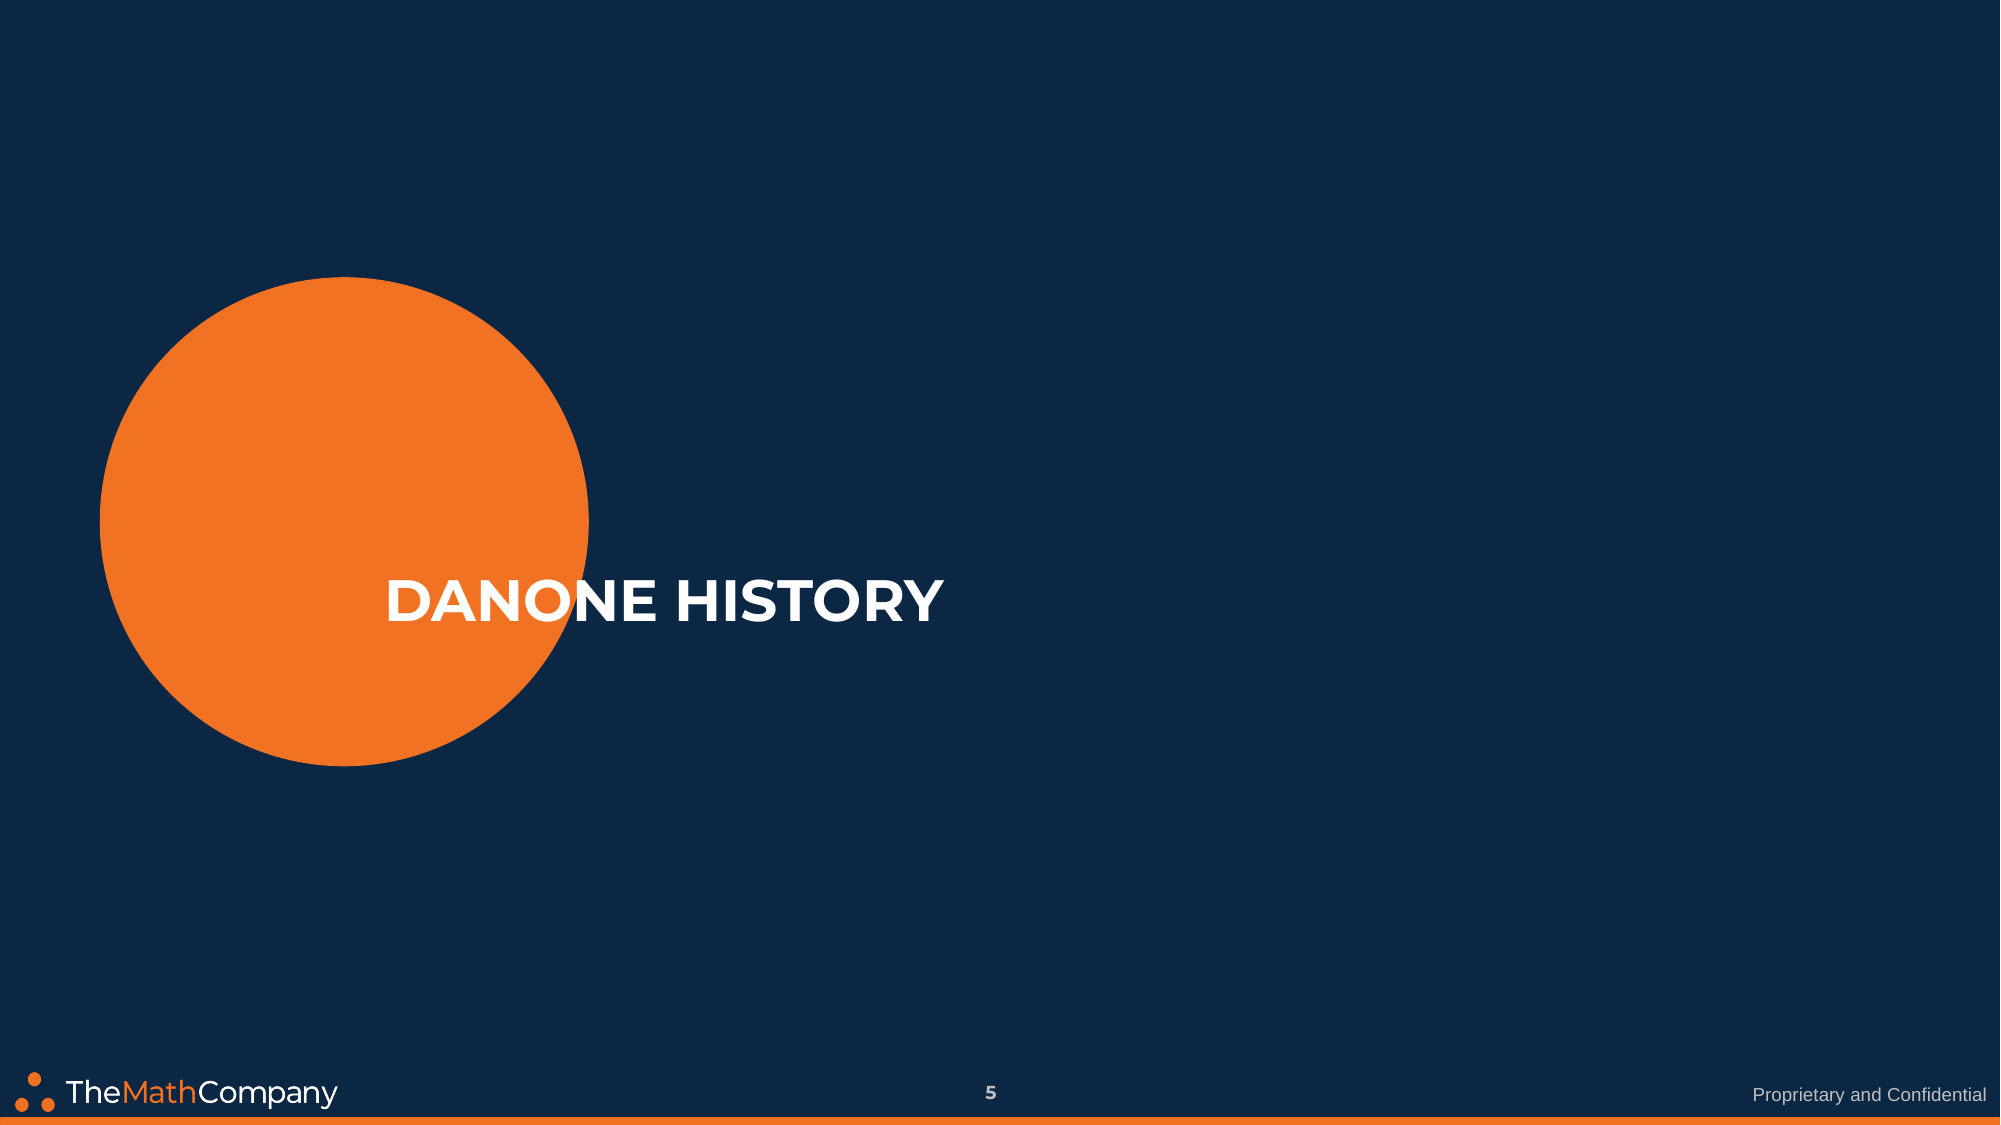

# DANONE HISTORY
5
Proprietary and Confidential